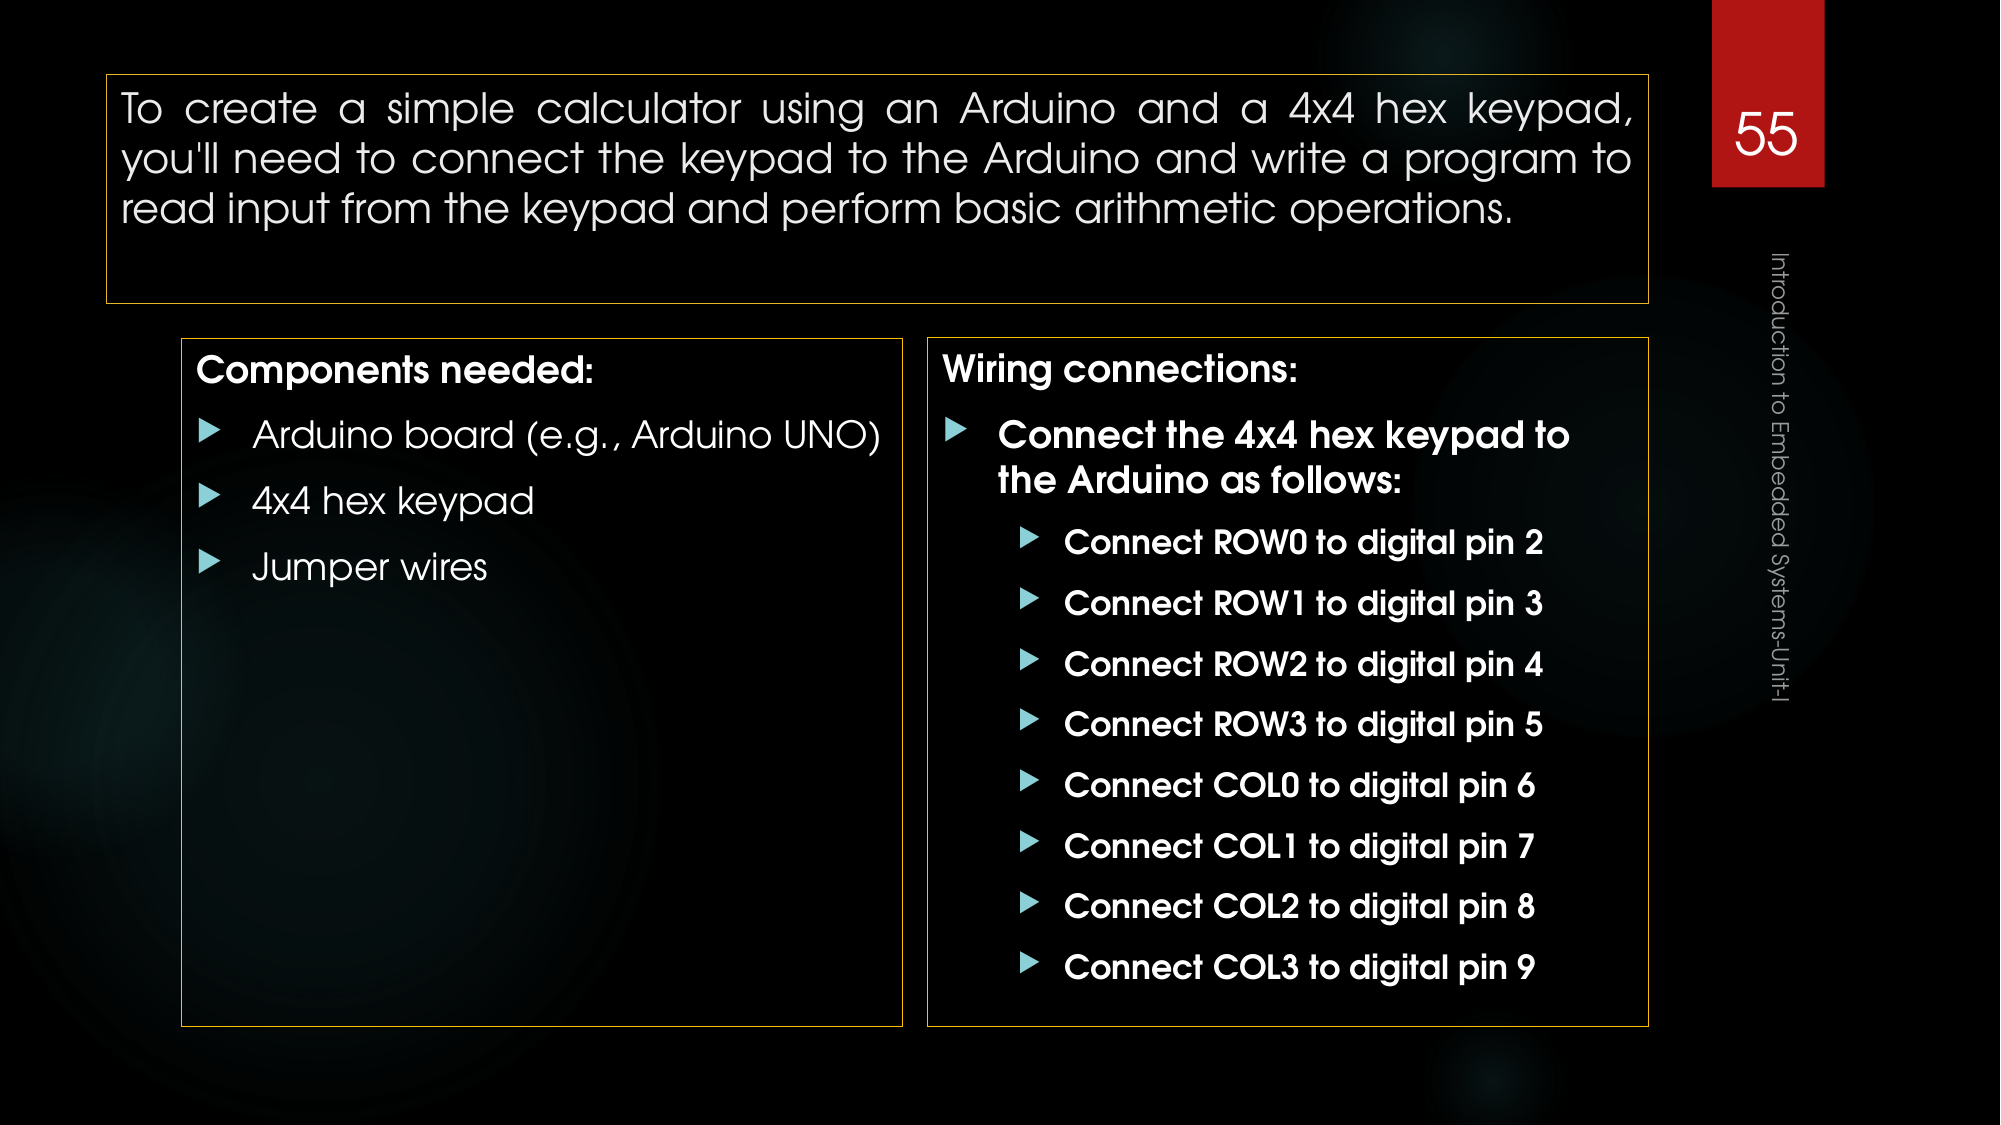

55
# To create a simple calculator using an Arduino and a 4x4 hex keypad, you'll need to connect the keypad to the Arduino and write a program to read input from the keypad and perform basic arithmetic operations.
Wiring connections:
Connect the 4x4 hex keypad to the Arduino as follows:
Connect ROW0 to digital pin 2
Connect ROW1 to digital pin 3
Connect ROW2 to digital pin 4
Connect ROW3 to digital pin 5
Connect COL0 to digital pin 6
Connect COL1 to digital pin 7
Connect COL2 to digital pin 8
Connect COL3 to digital pin 9

Components needed:
Arduino board (e.g., Arduino UNO)
4x4 hex keypad
Jumper wires
Introduction to Embedded Systems-Unit-I